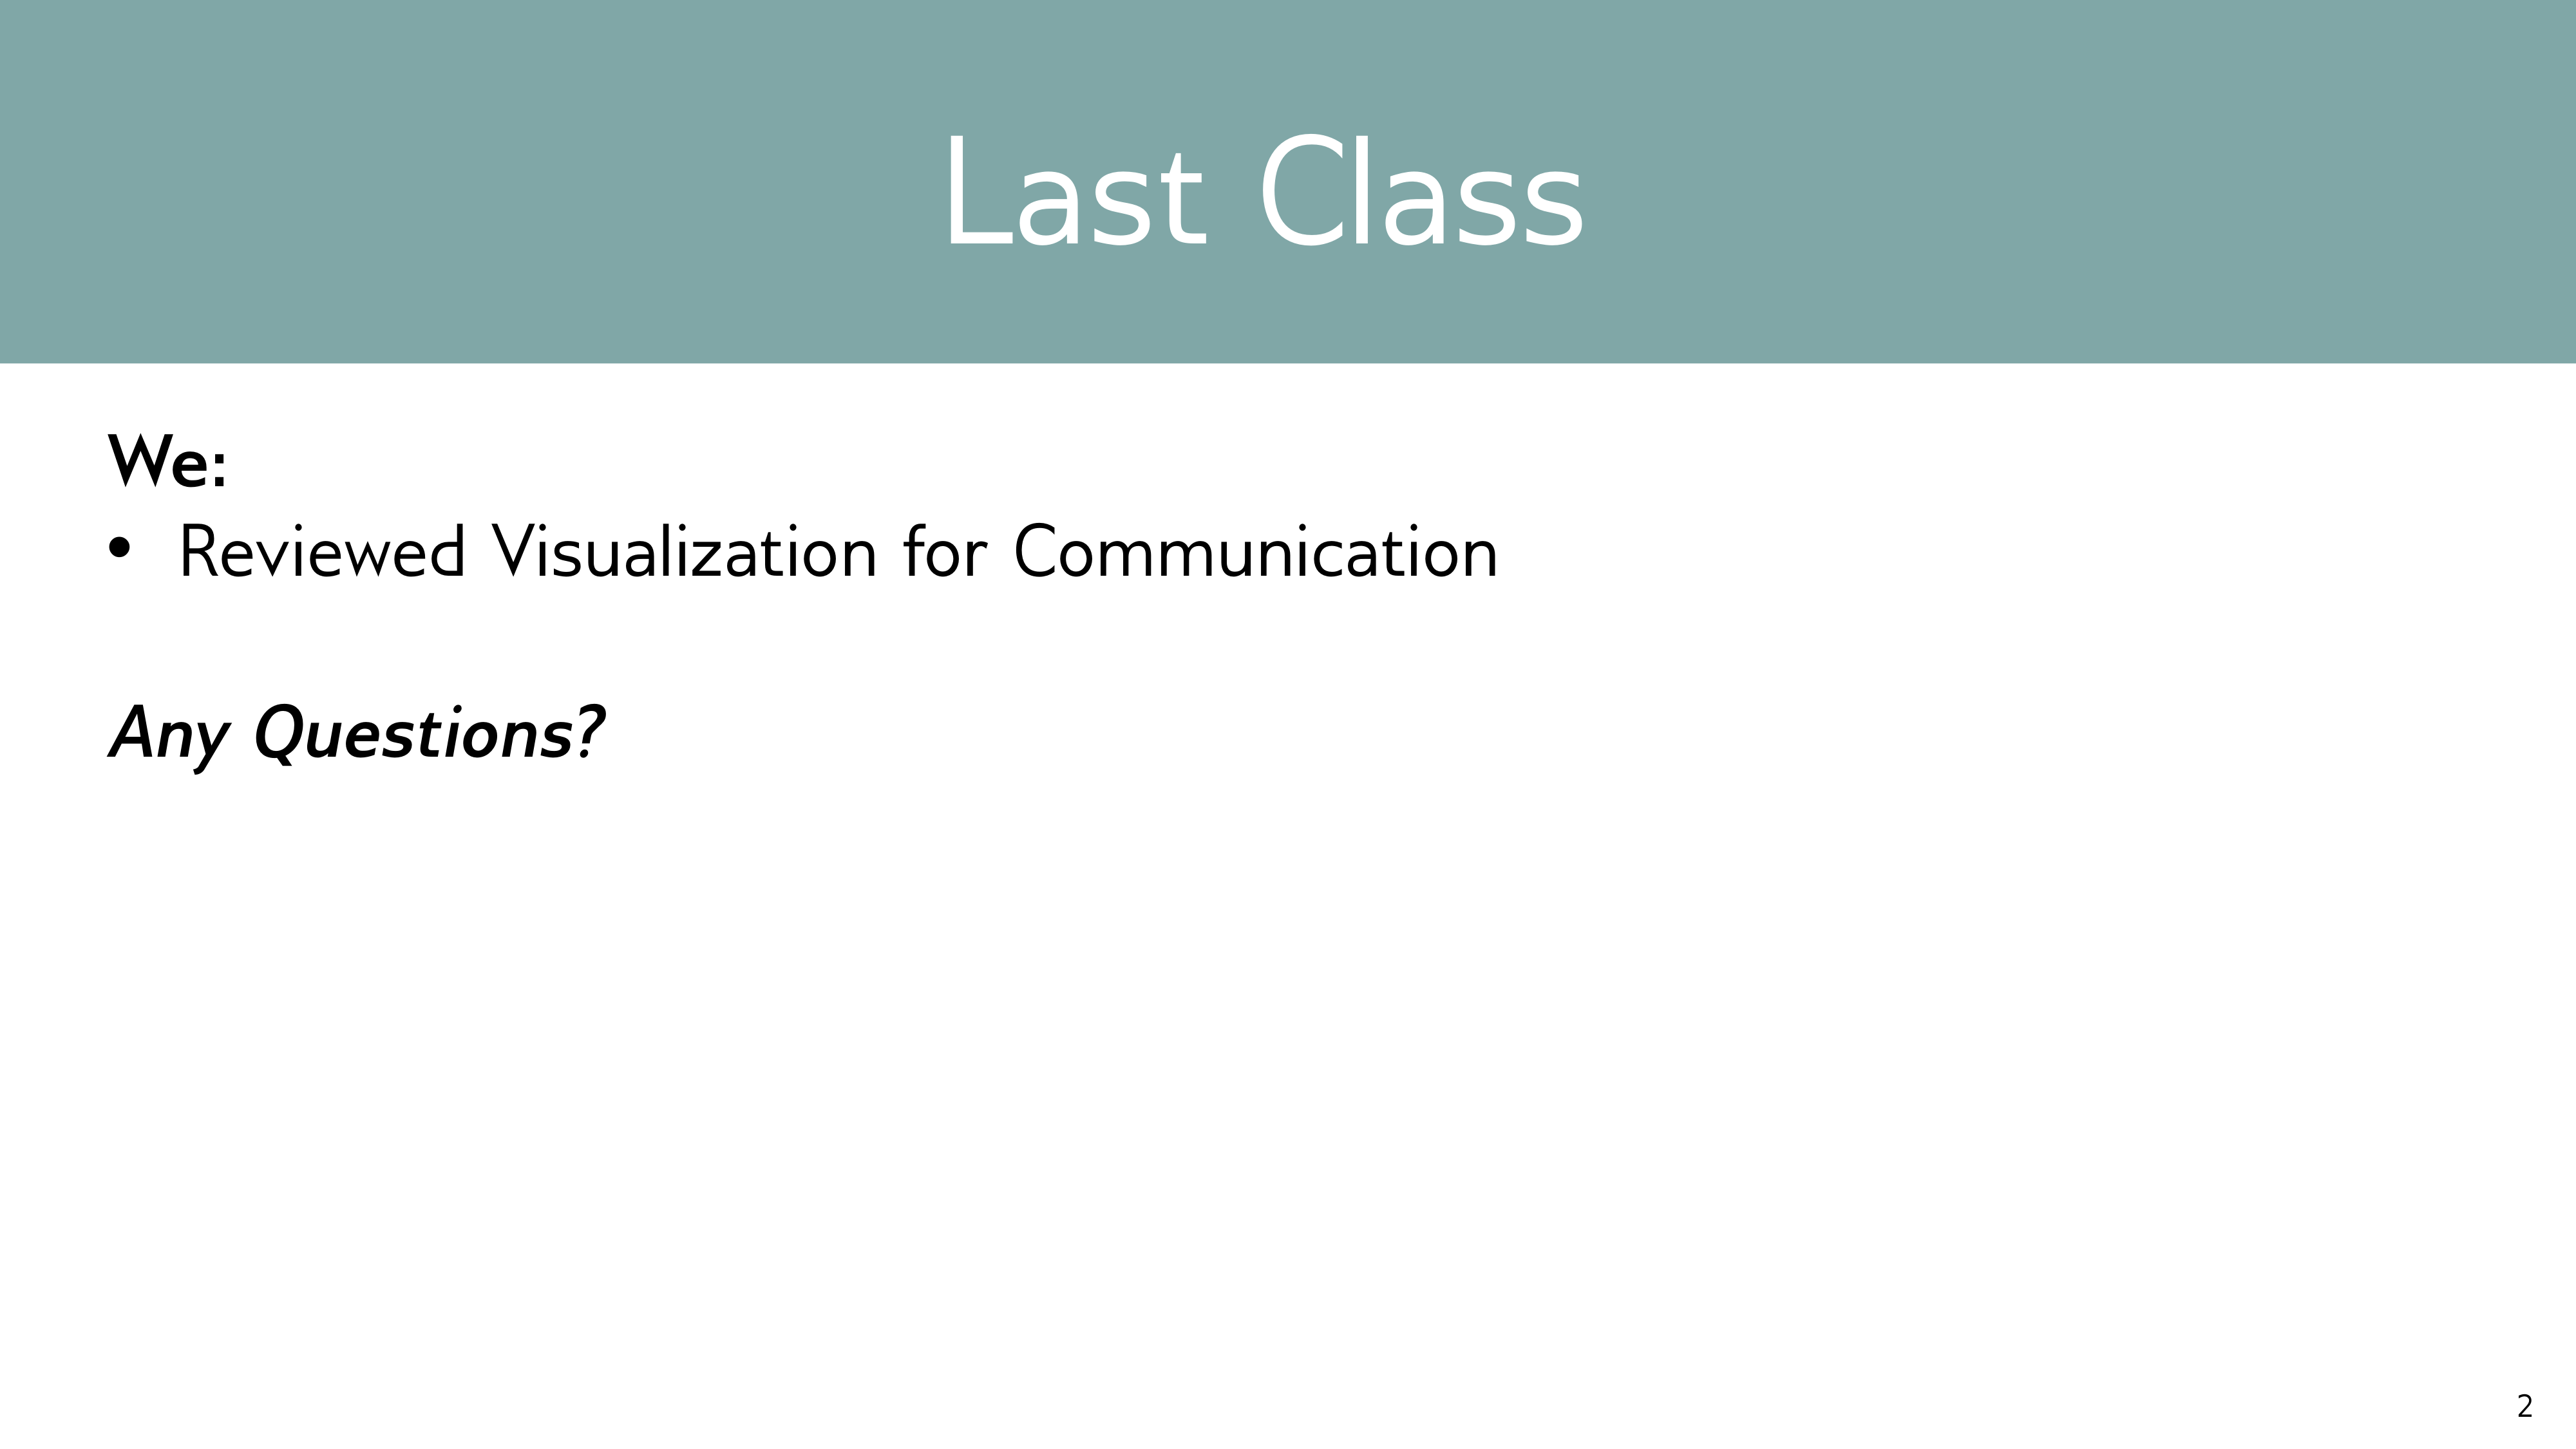

Last Class
We:
Reviewed Visualization for Communication

Any Questions?
2